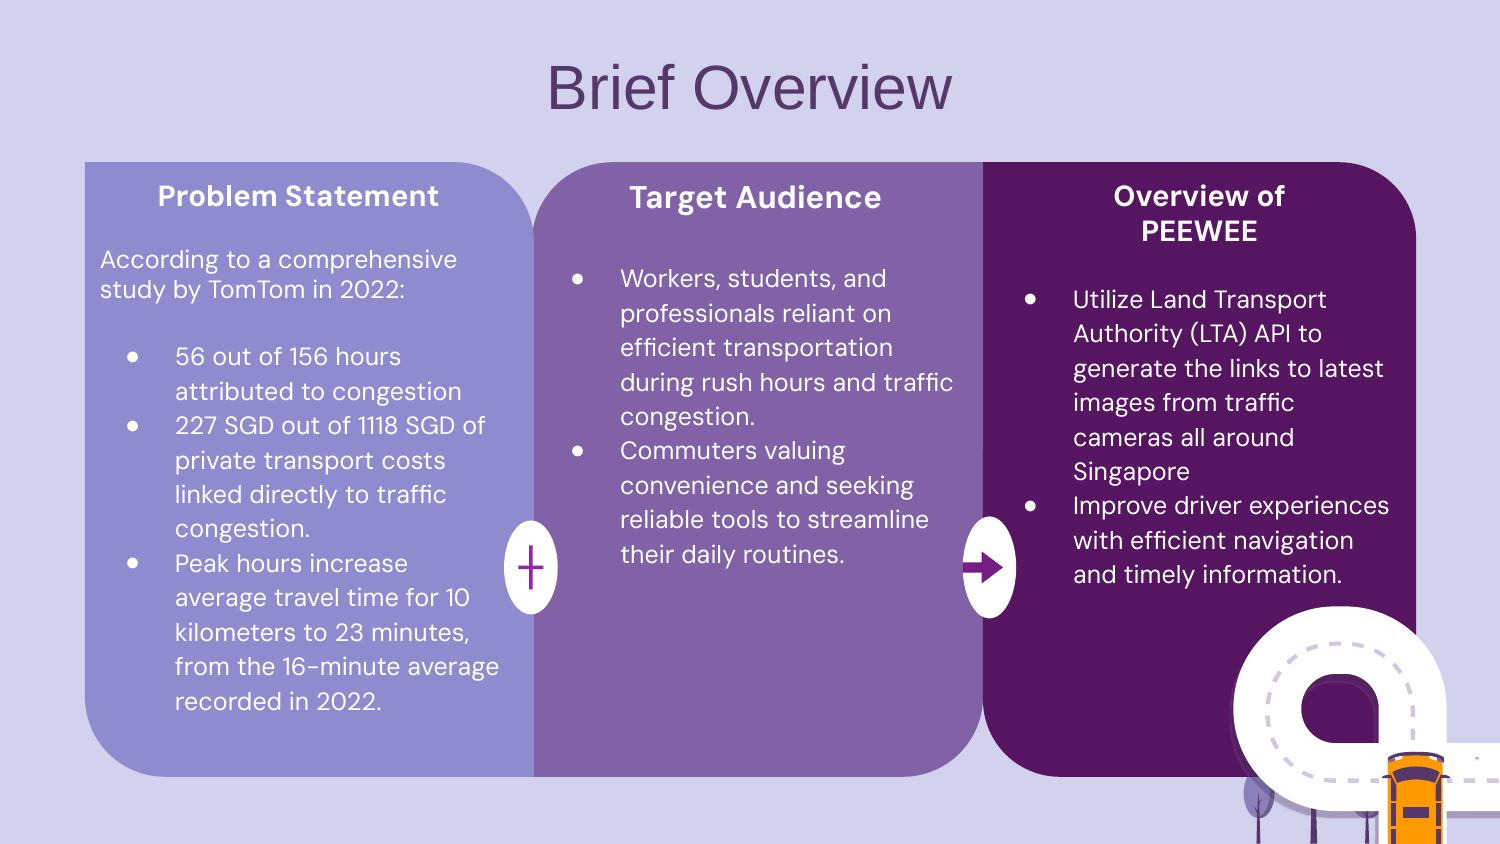

# Brief Overview

Problem Statement
According to a comprehensive study by TomTom in 2022:
56 out of 156 hours attributed to congestion
227 SGD out of 1118 SGD of private transport costs linked directly to traffic congestion.
Peak hours increase average travel time for 10 kilometers to 23 minutes, from the 16-minute average recorded in 2022.
Overview of PEEWEE

Utilize Land Transport Authority (LTA) API to generate the links to latest images from traffic cameras all around Singapore
Improve driver experiences with efficient navigation and timely information.

Target Audience
Workers, students, and professionals reliant on efficient transportation during rush hours and traffic congestion.
Commuters valuing convenience and seeking reliable tools to streamline their daily routines.